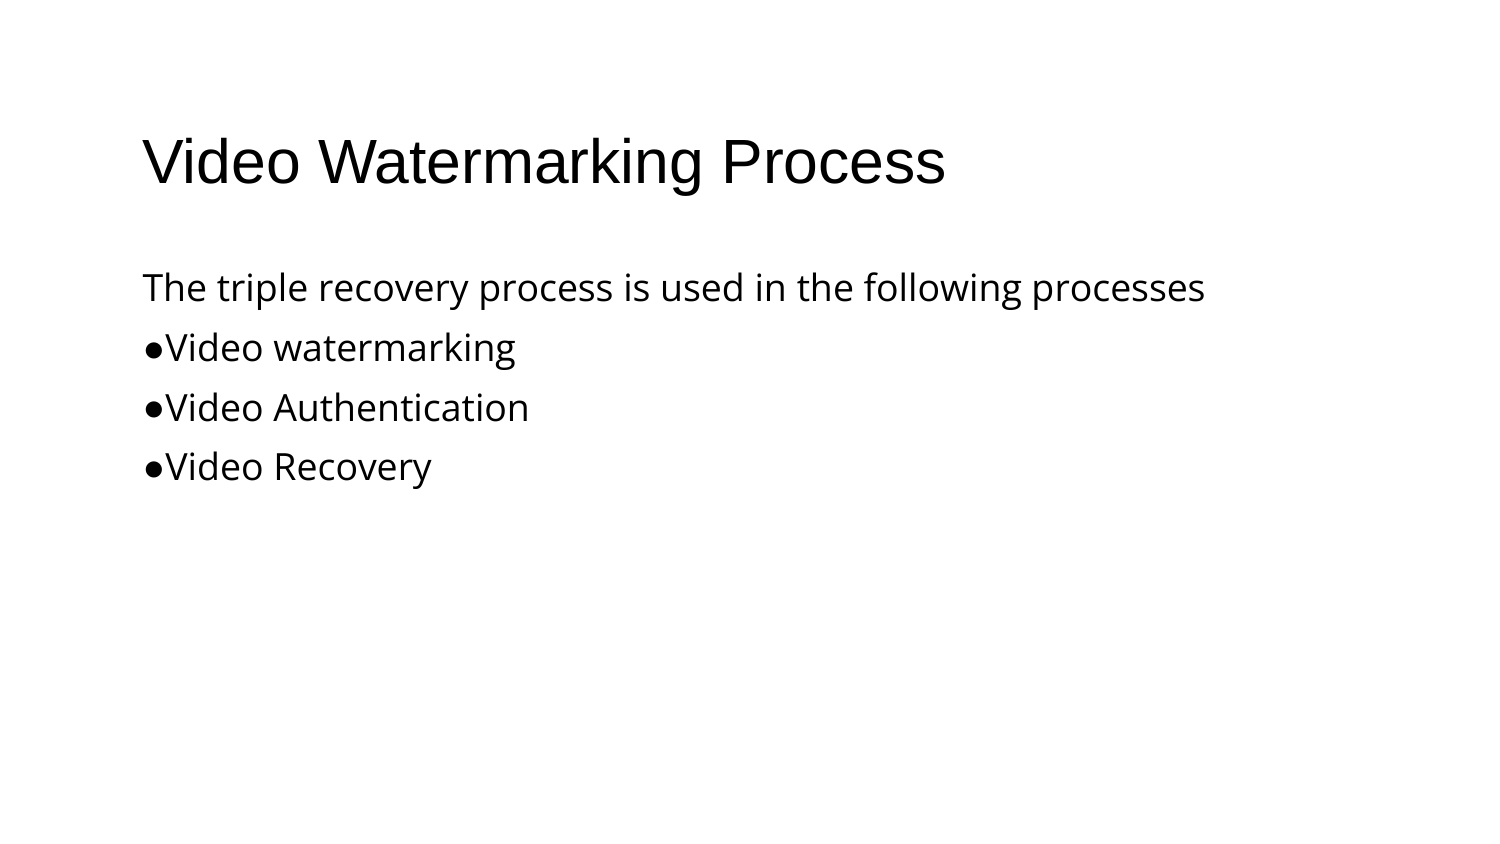

# Video Watermarking Process
The triple recovery process is used in the following processes
Video watermarking
Video Authentication
Video Recovery